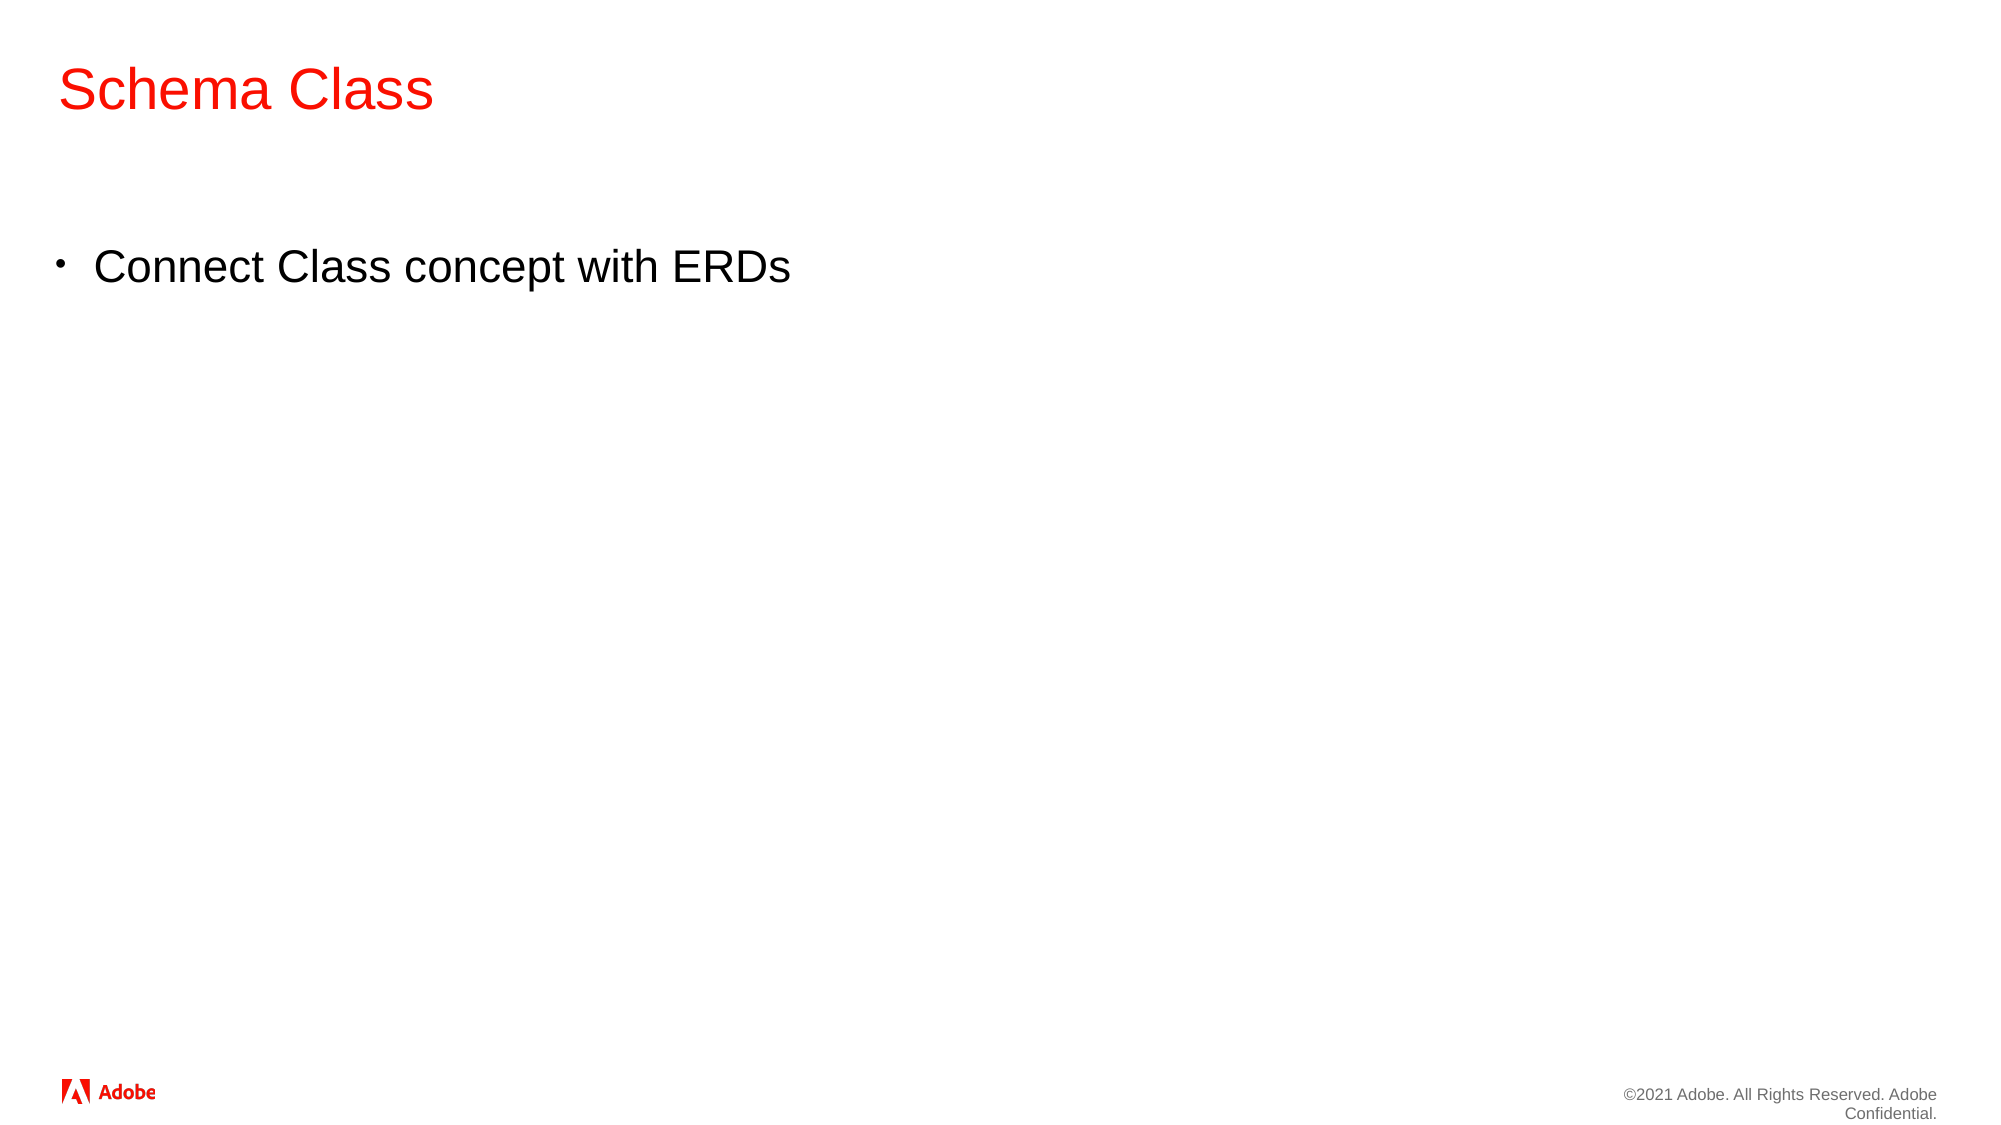

# Schema Class
Connect Class concept with ERDs